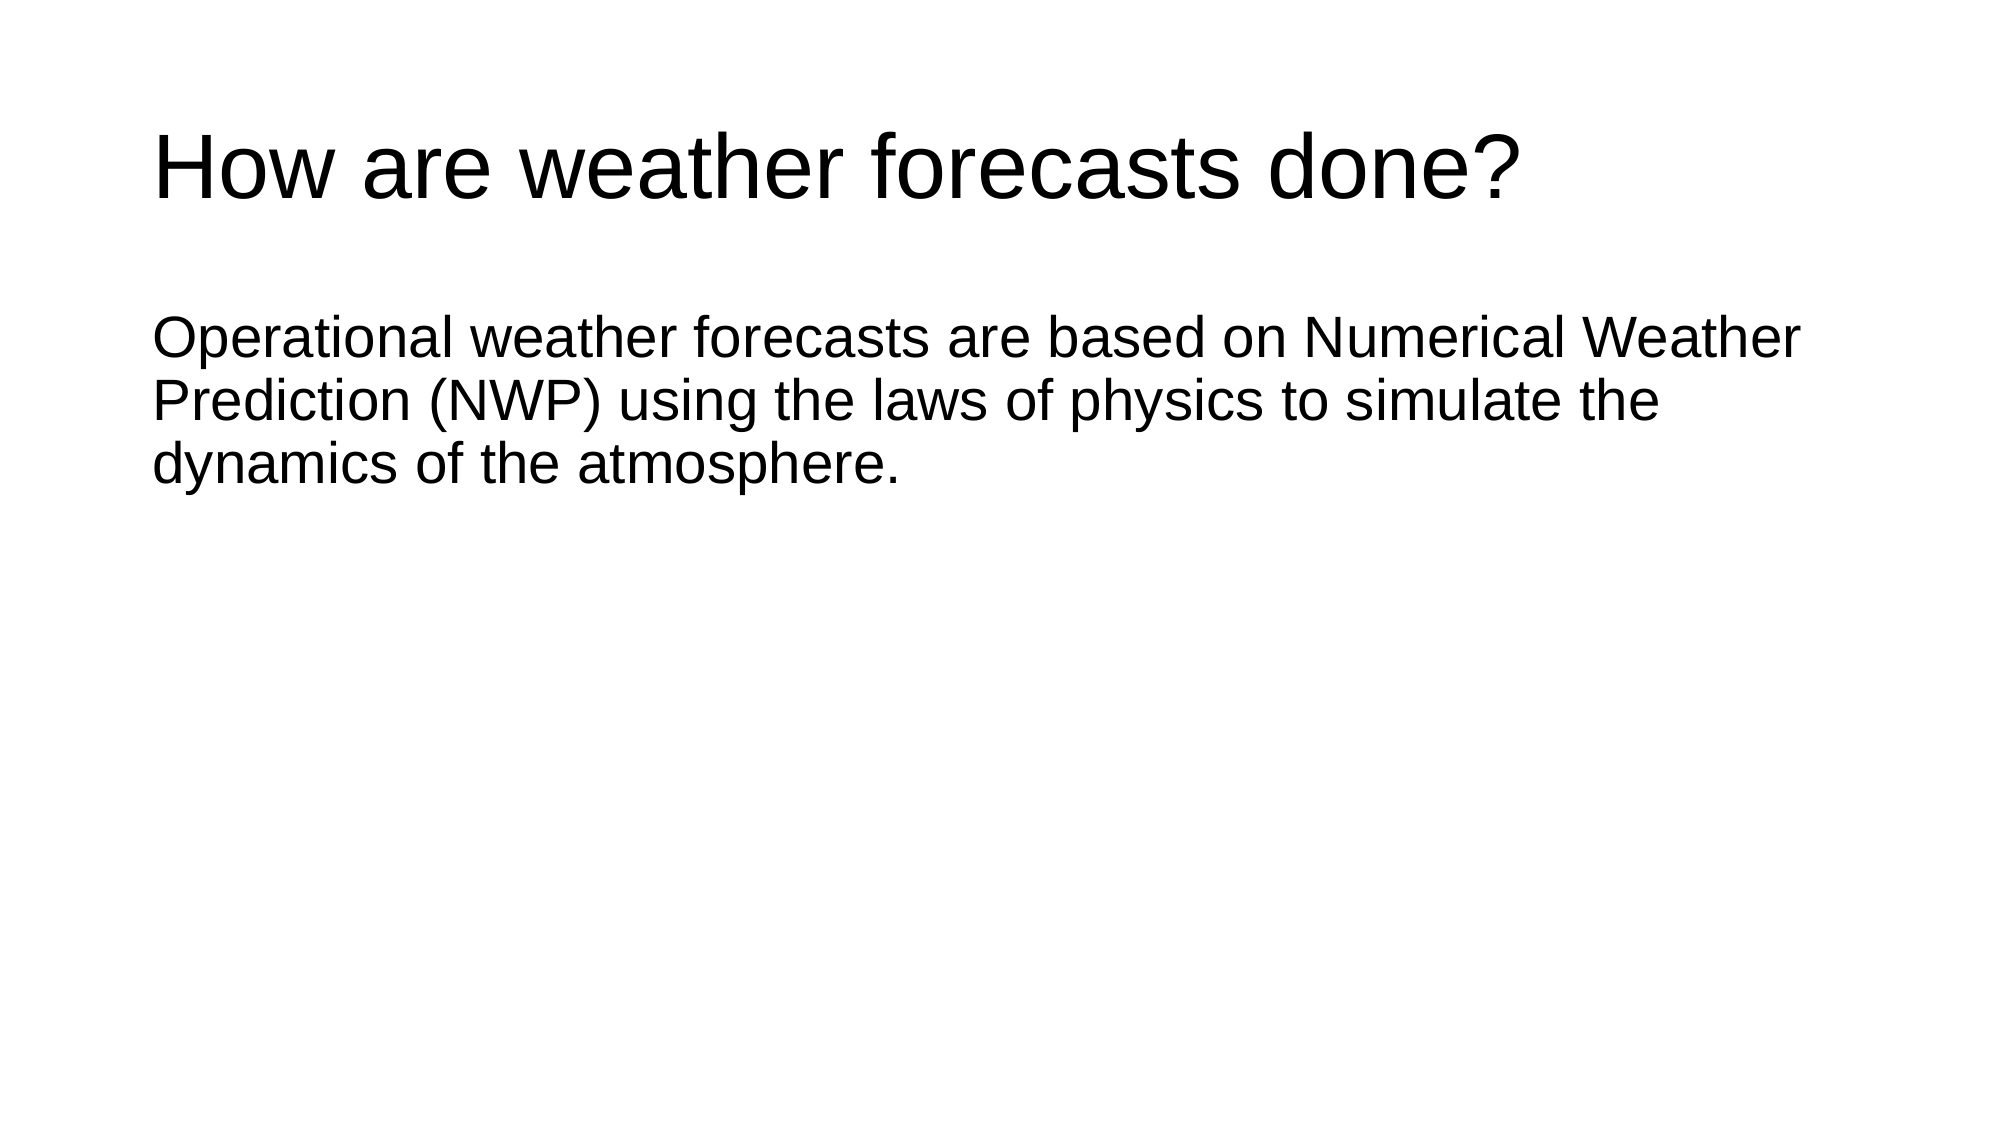

# How are weather forecasts done?
Operational weather forecasts are based on Numerical Weather Prediction (NWP) using the laws of physics to simulate the dynamics of the atmosphere.